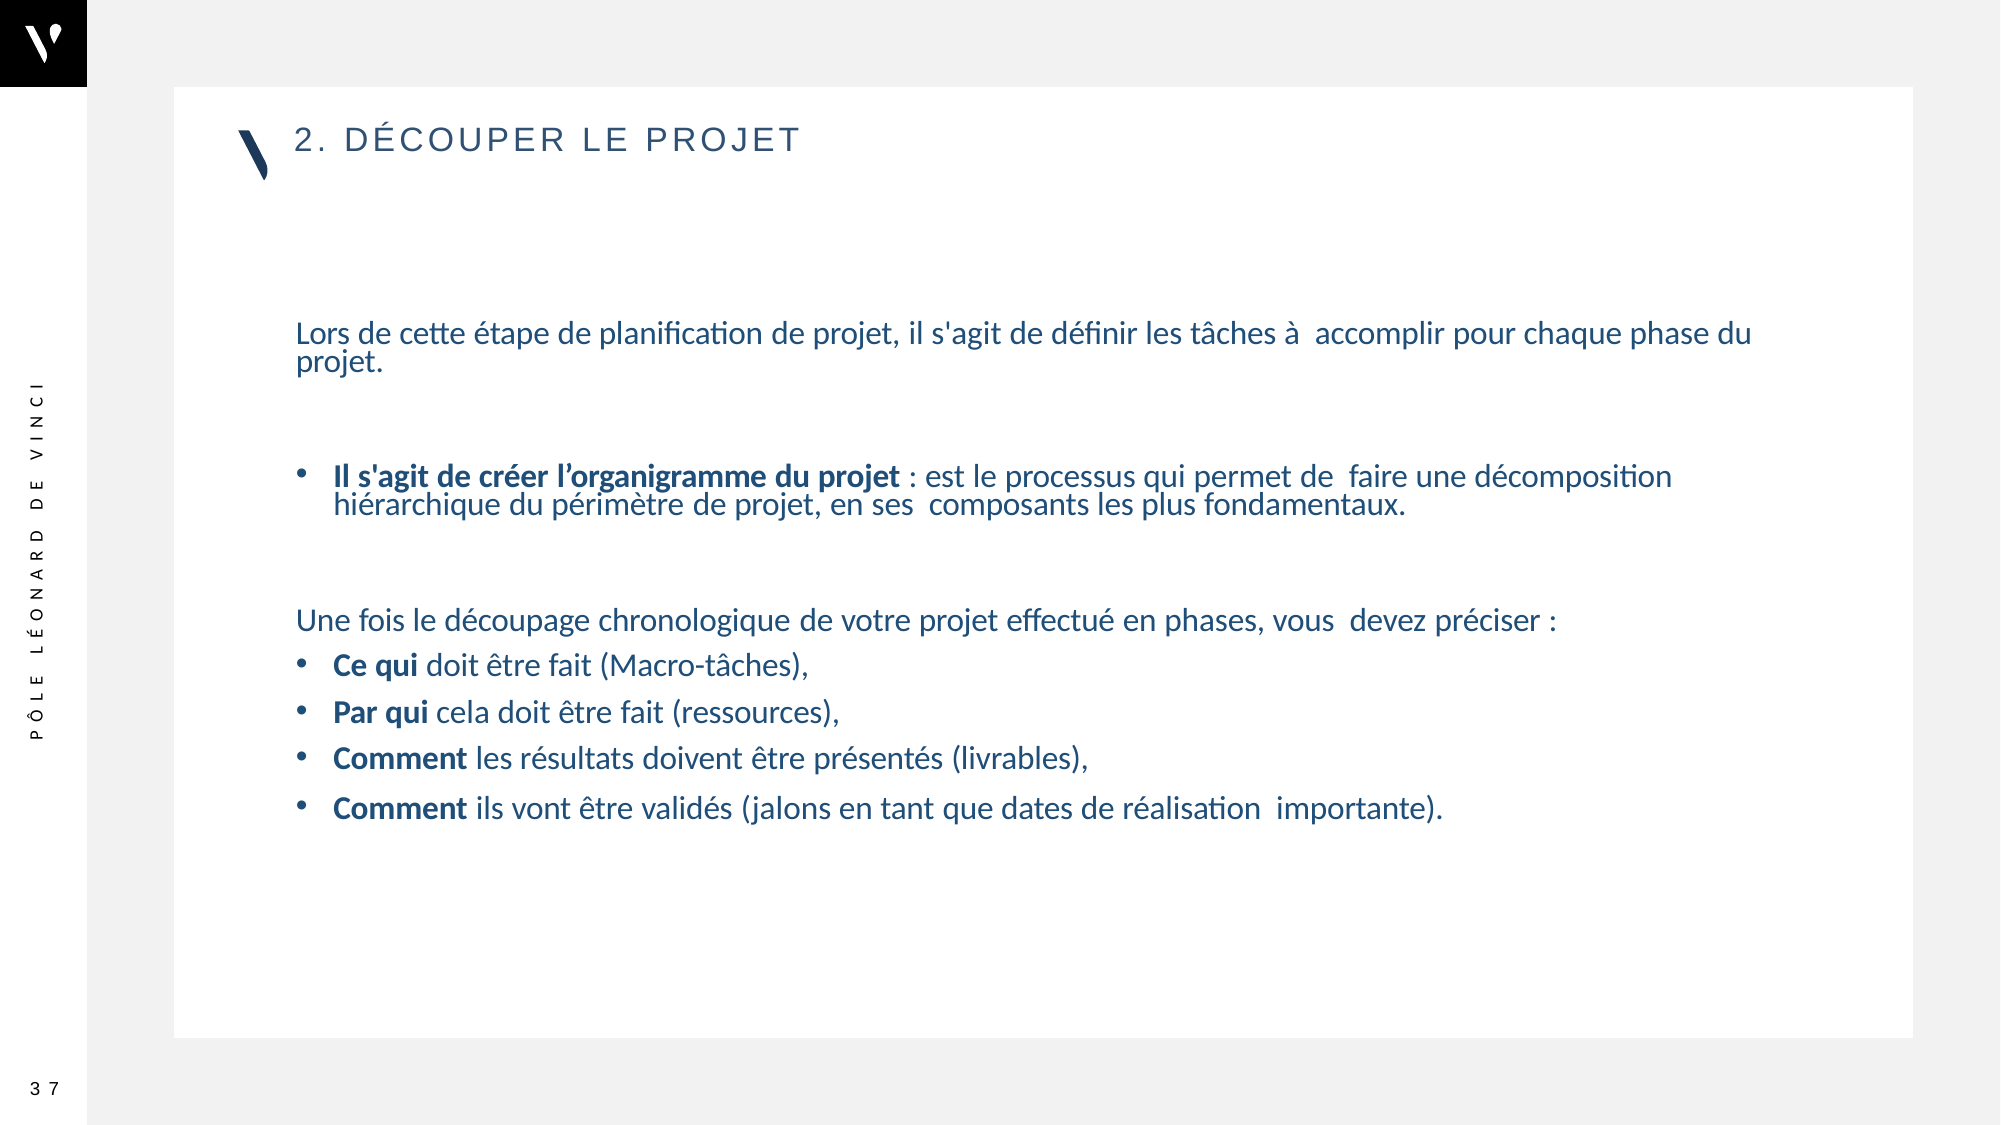

# 2. Découper le projet
Lors de cette étape de planification de projet, il s'agit de définir les tâches à  accomplir pour chaque phase du projet.

Il s'agit de créer l’organigramme du projet : est le processus qui permet de  faire une décomposition hiérarchique du périmètre de projet, en ses  composants les plus fondamentaux.

Une fois le découpage chronologique de votre projet effectué en phases, vous  devez préciser :
Ce qui doit être fait (Macro-tâches),
Par qui cela doit être fait (ressources),
Comment les résultats doivent être présentés (livrables),
Comment ils vont être validés (jalons en tant que dates de réalisation  importante).
37